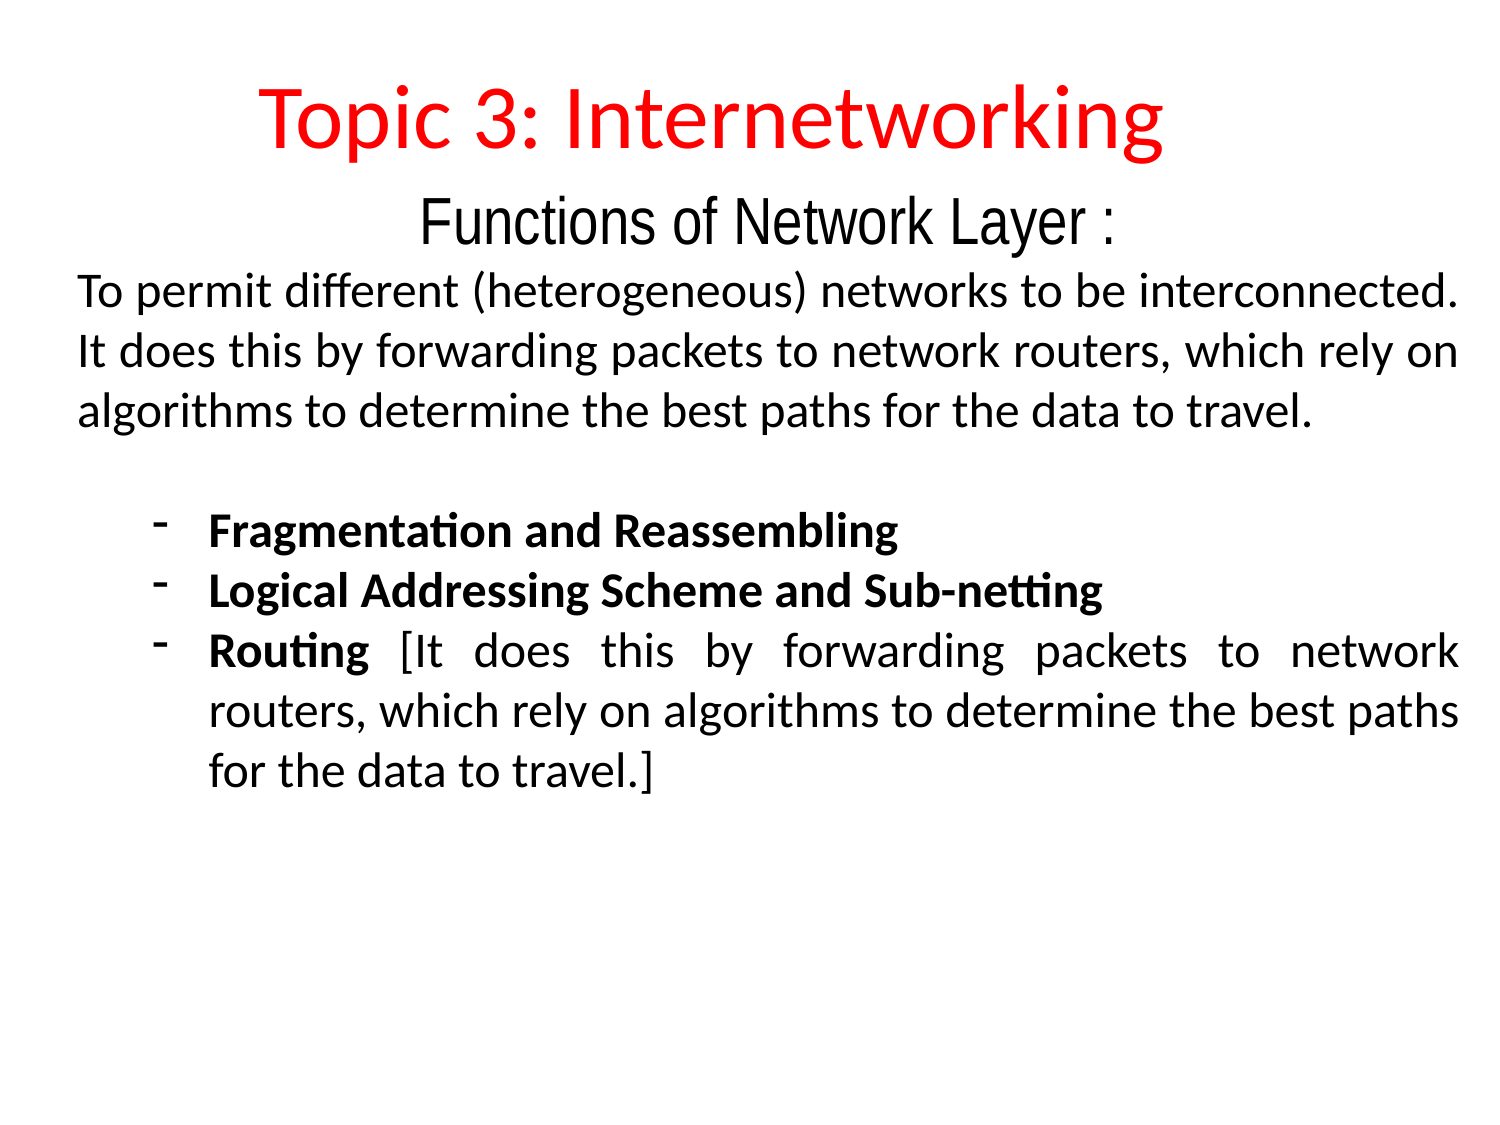

Topic 3: Internetworking
Functions of Network Layer :
To permit different (heterogeneous) networks to be interconnected. It does this by forwarding packets to network routers, which rely on algorithms to determine the best paths for the data to travel.

Fragmentation and Reassembling
Logical Addressing Scheme and Sub-netting
Routing [It does this by forwarding packets to network routers, which rely on algorithms to determine the best paths for the data to travel.]